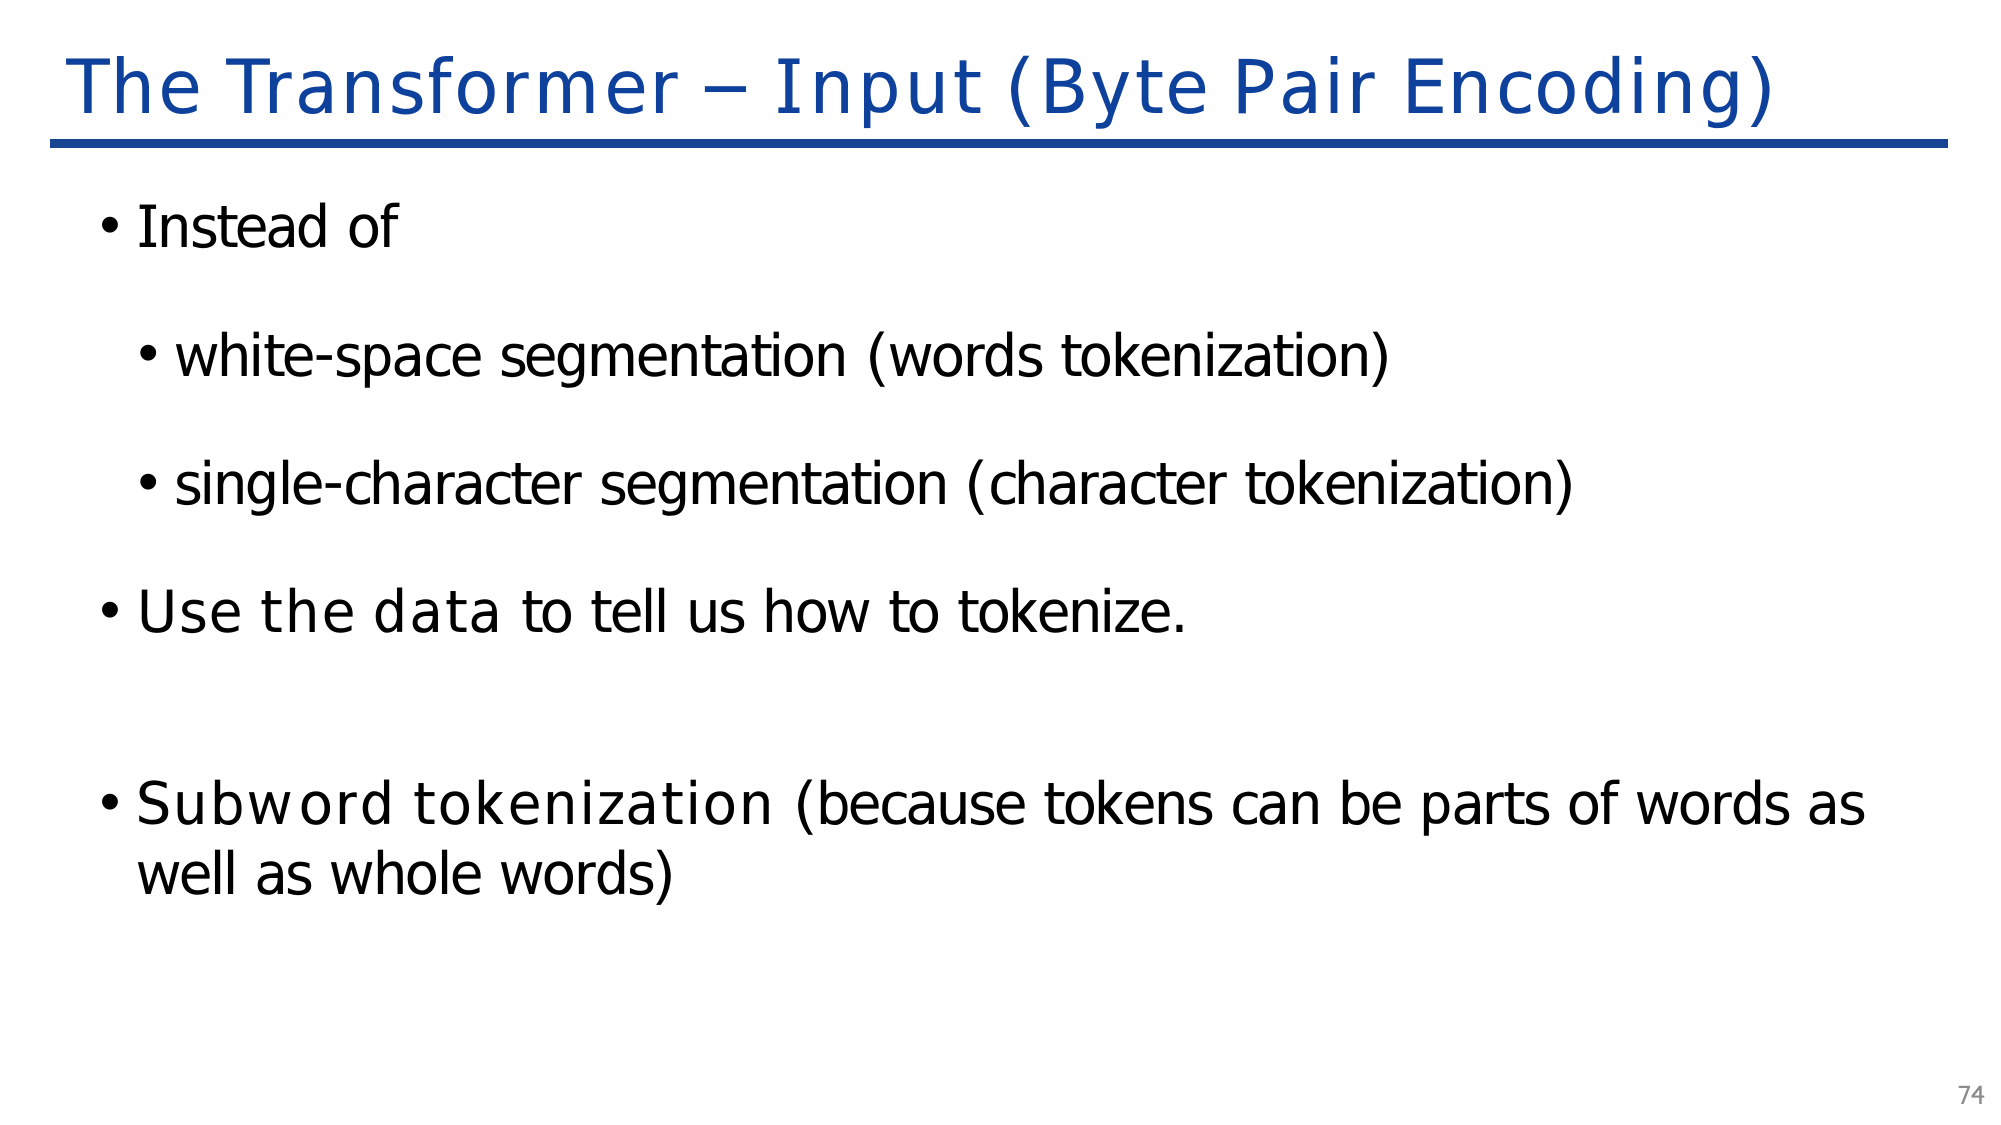

# The Transformer – Input (Byte Pair Encoding)
Instead of
white-space segmentation (words tokenization)
single-character segmentation (character tokenization)
Use the data to tell us how to tokenize.

Subword tokenization (because tokens can be parts of words as well as whole words)

74